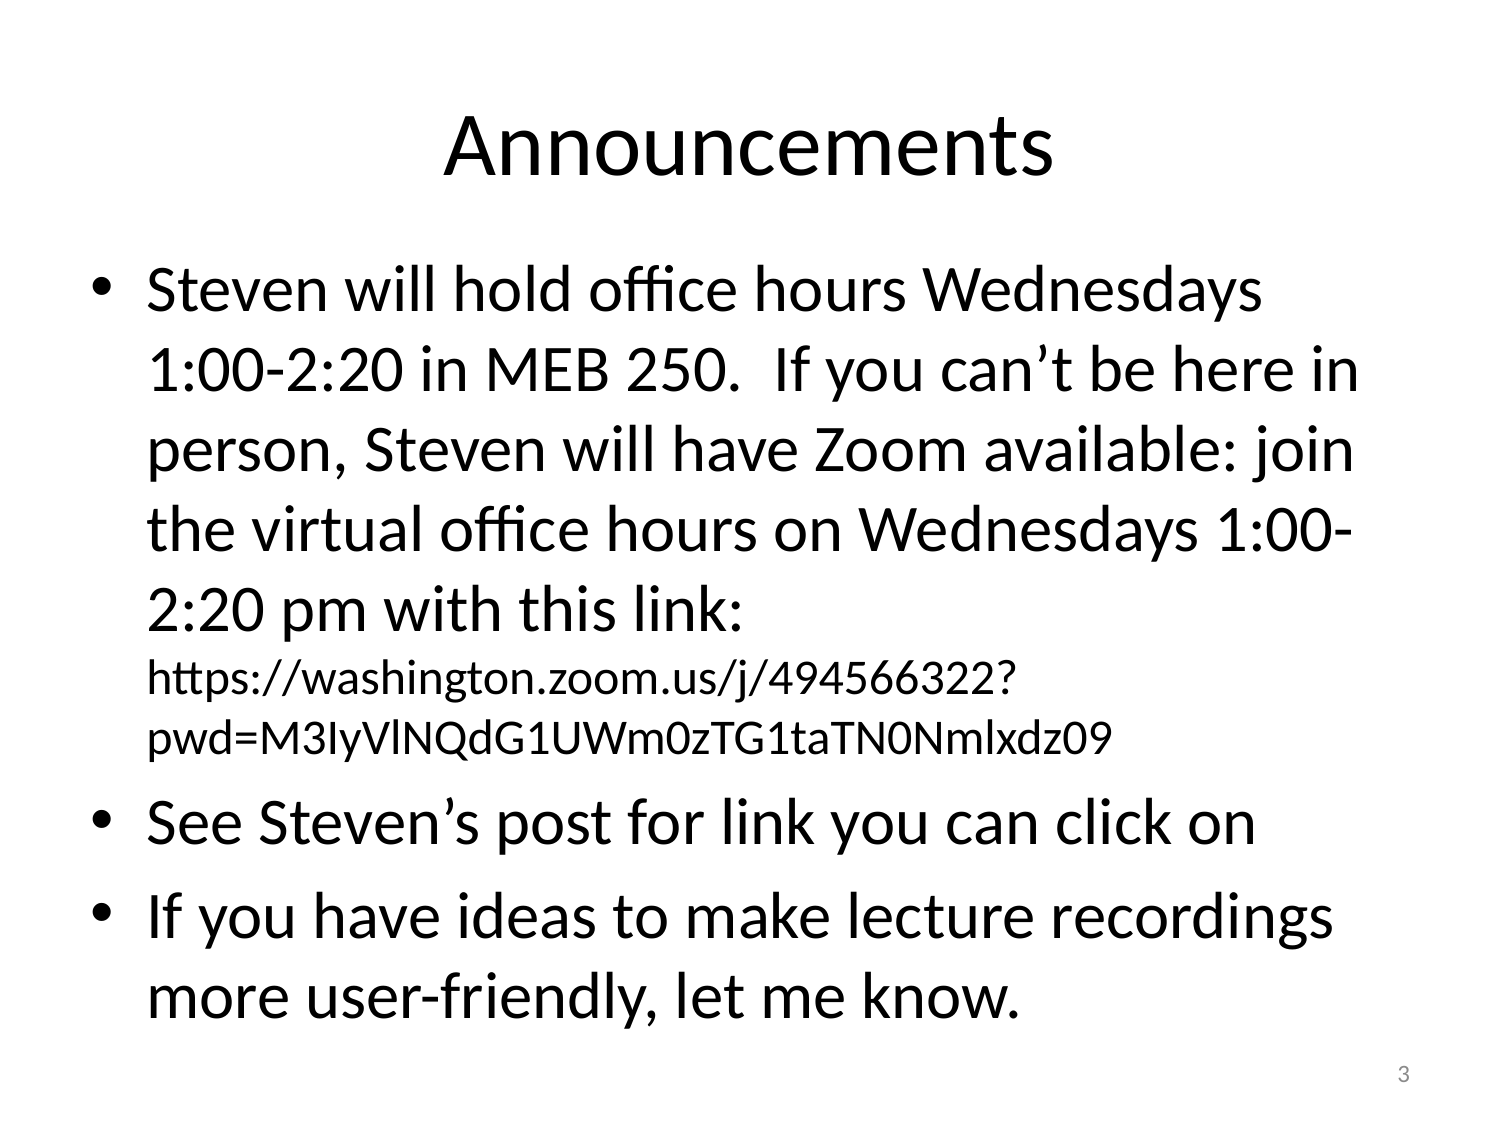

# Announcements
Steven will hold office hours Wednesdays 1:00-2:20 in MEB 250.  If you can’t be here in person, Steven will have Zoom available: join the virtual office hours on Wednesdays 1:00-2:20 pm with this link:  https://washington.zoom.us/j/494566322?pwd=M3IyVlNQdG1UWm0zTG1taTN0Nmlxdz09
See Steven’s post for link you can click on
If you have ideas to make lecture recordings more user-friendly, let me know.
3